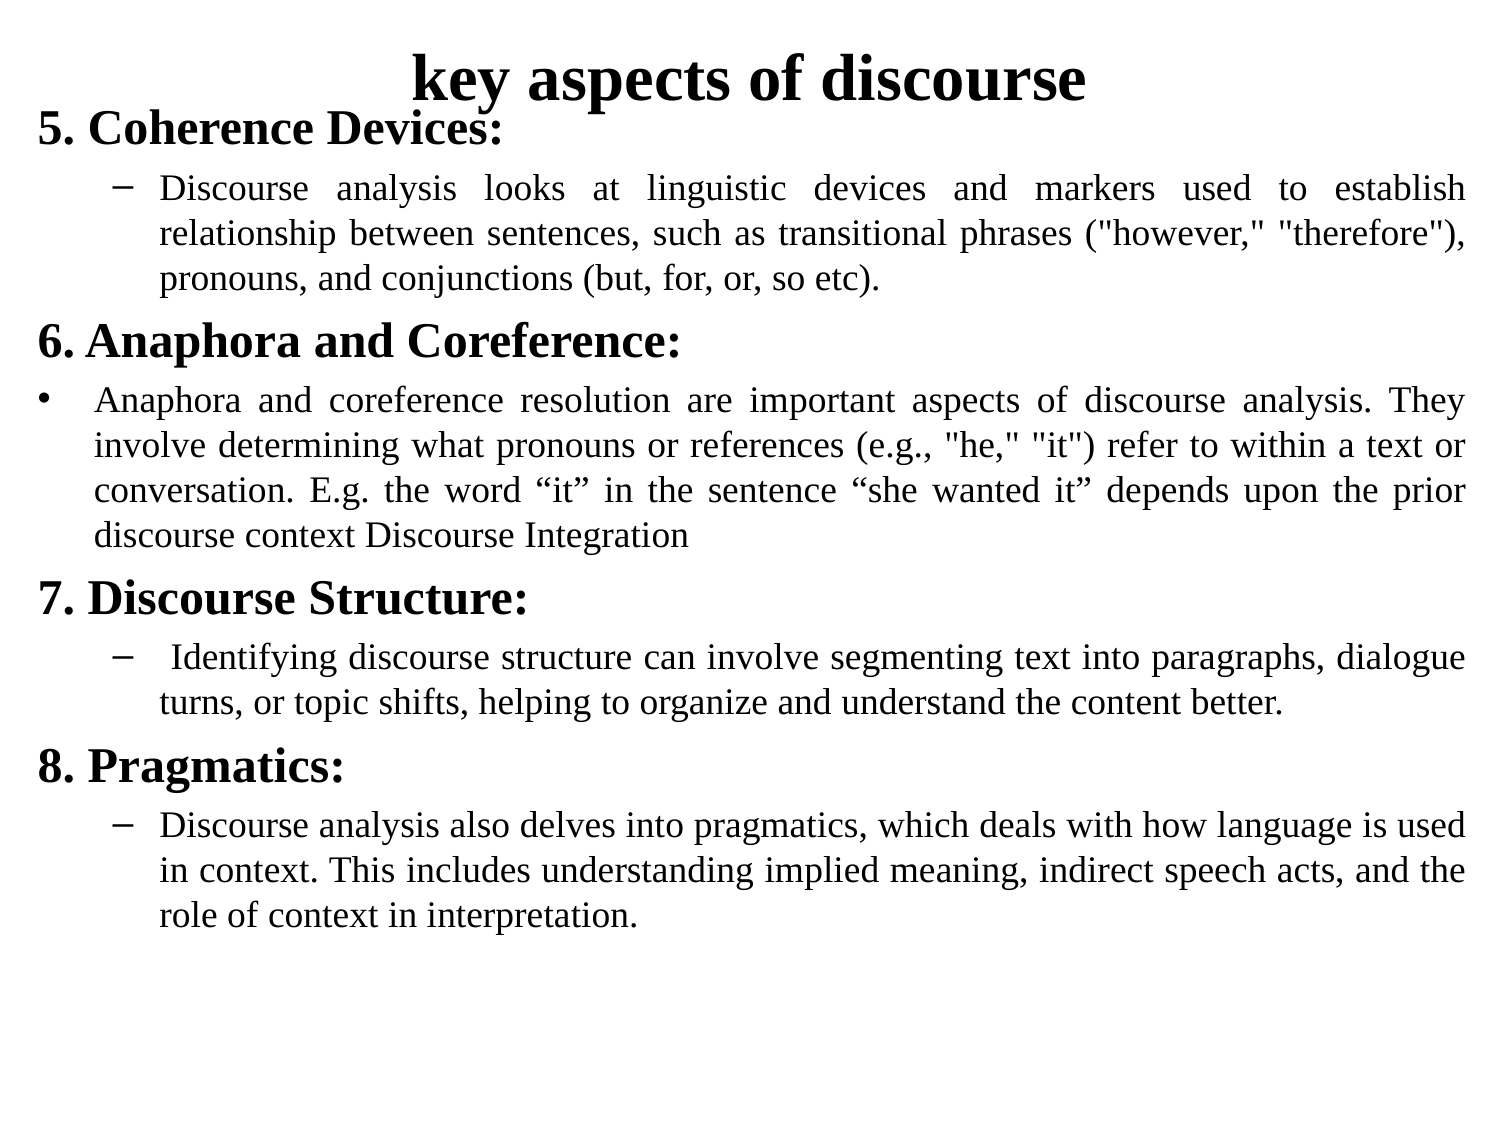

# key aspects of discourse
5. Coherence Devices:
Discourse analysis looks at linguistic devices and markers used to establish relationship between sentences, such as transitional phrases ("however," "therefore"), pronouns, and conjunctions (but, for, or, so etc).
6. Anaphora and Coreference:
Anaphora and coreference resolution are important aspects of discourse analysis. They involve determining what pronouns or references (e.g., "he," "it") refer to within a text or conversation. E.g. the word “it” in the sentence “she wanted it” depends upon the prior discourse context Discourse Integration
7. Discourse Structure:
 Identifying discourse structure can involve segmenting text into paragraphs, dialogue turns, or topic shifts, helping to organize and understand the content better.
8. Pragmatics:
Discourse analysis also delves into pragmatics, which deals with how language is used in context. This includes understanding implied meaning, indirect speech acts, and the role of context in interpretation.